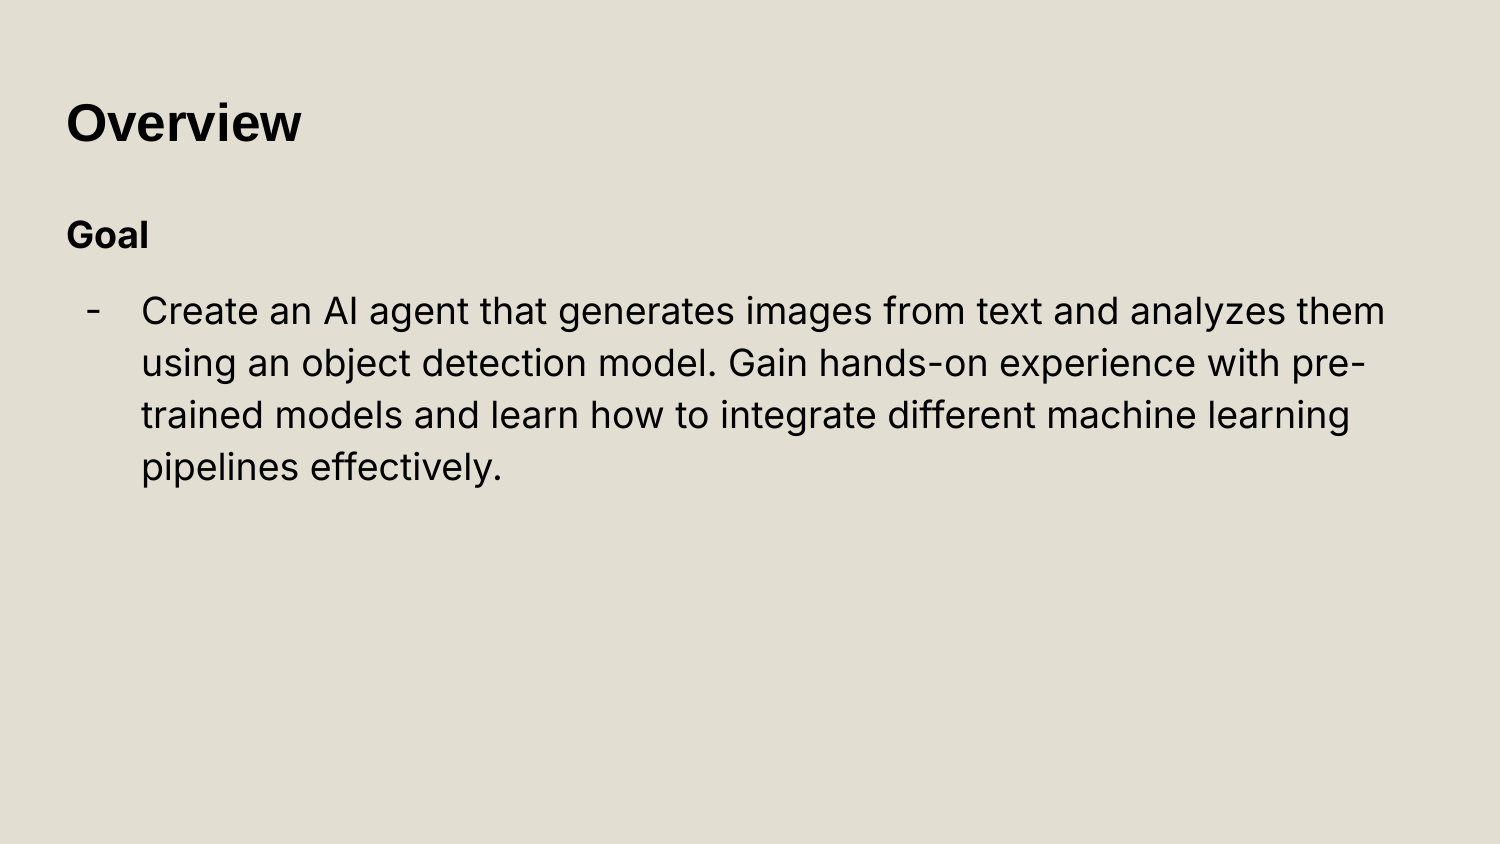

# Overview
Goal
Create an AI agent that generates images from text and analyzes them using an object detection model. Gain hands-on experience with pre-trained models and learn how to integrate different machine learning pipelines effectively.